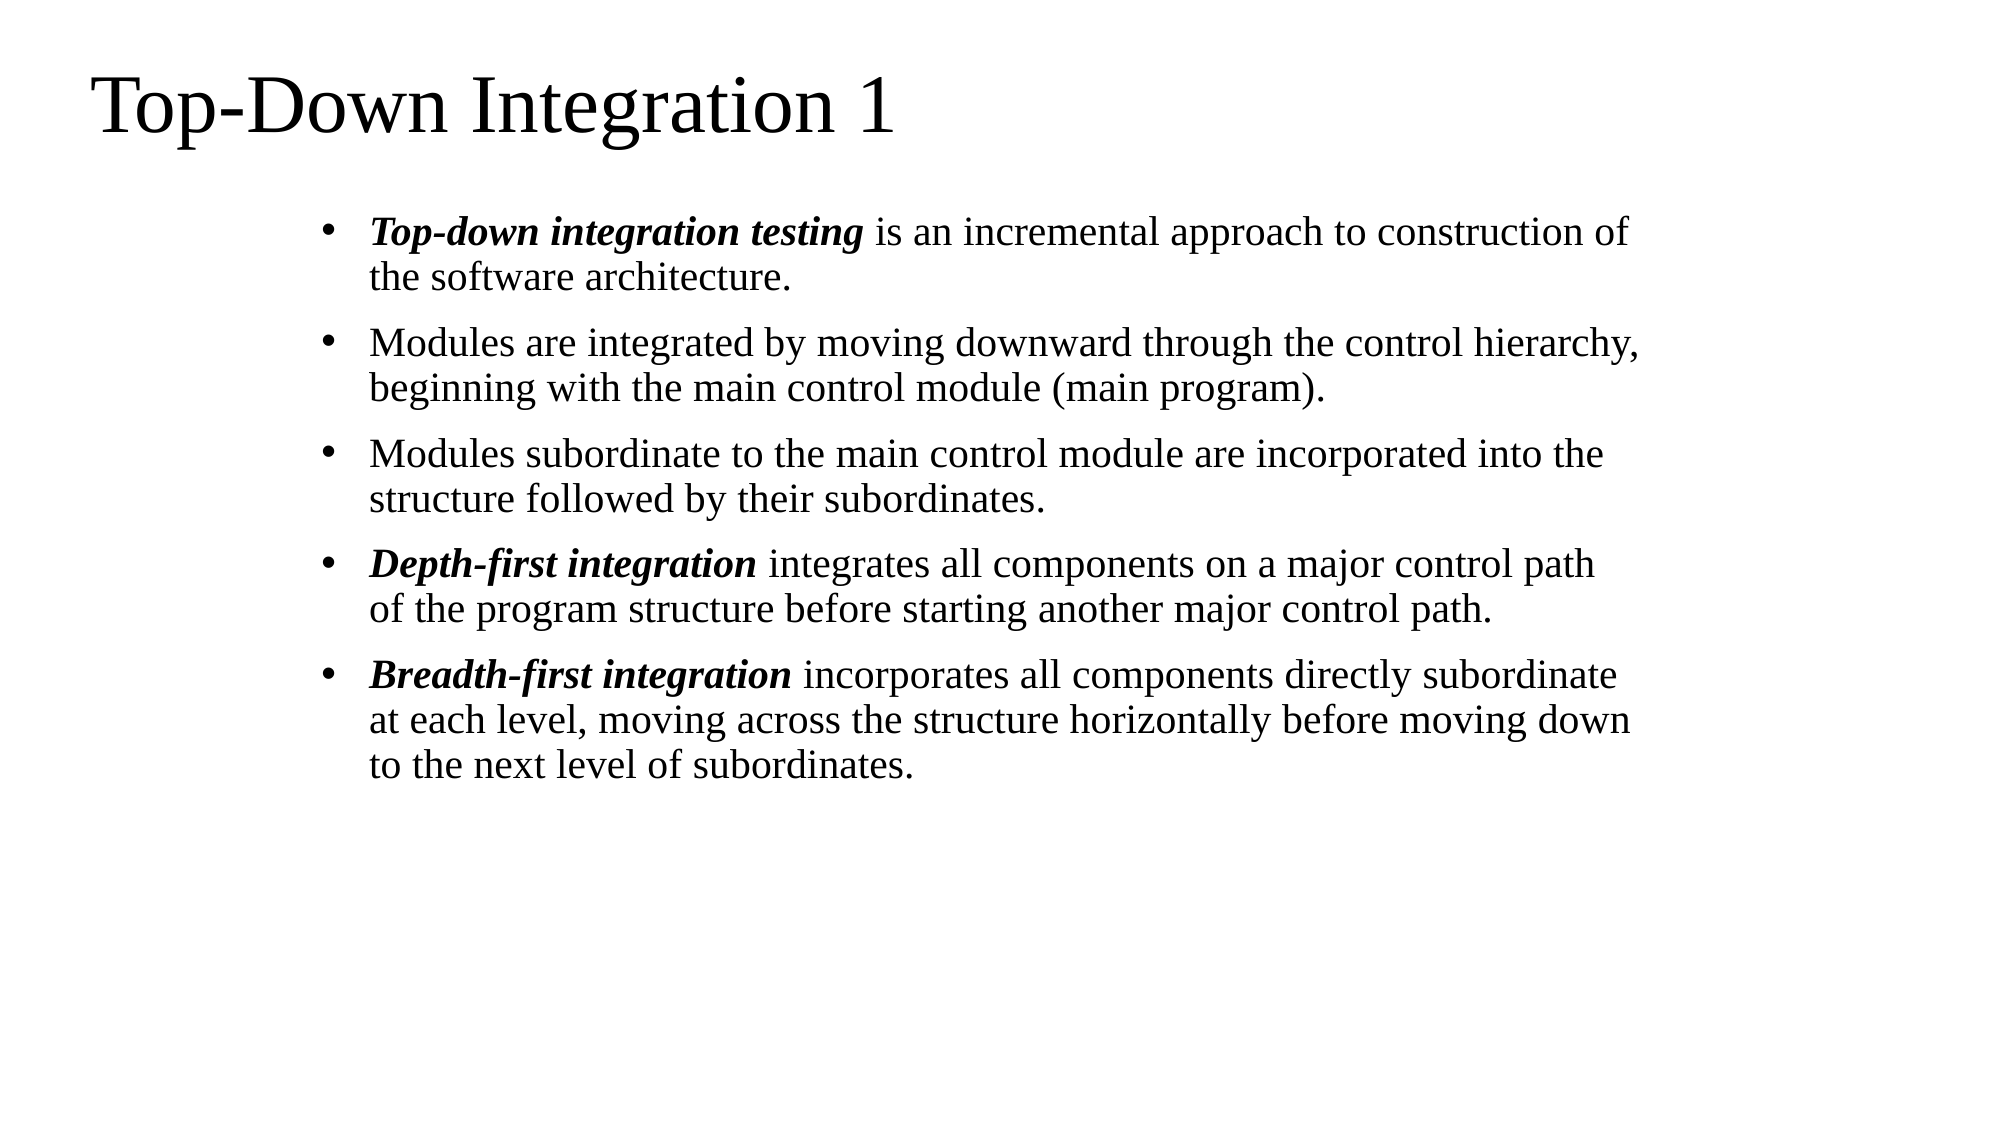

# Top-Down Integration 1
Top-down integration testing is an incremental approach to construction of the software architecture.
Modules are integrated by moving downward through the control hierarchy, beginning with the main control module (main program).
Modules subordinate to the main control module are incorporated into the structure followed by their subordinates.
Depth-first integration integrates all components on a major control path of the program structure before starting another major control path.
Breadth-first integration incorporates all components directly subordinate at each level, moving across the structure horizontally before moving down to the next level of subordinates.
115